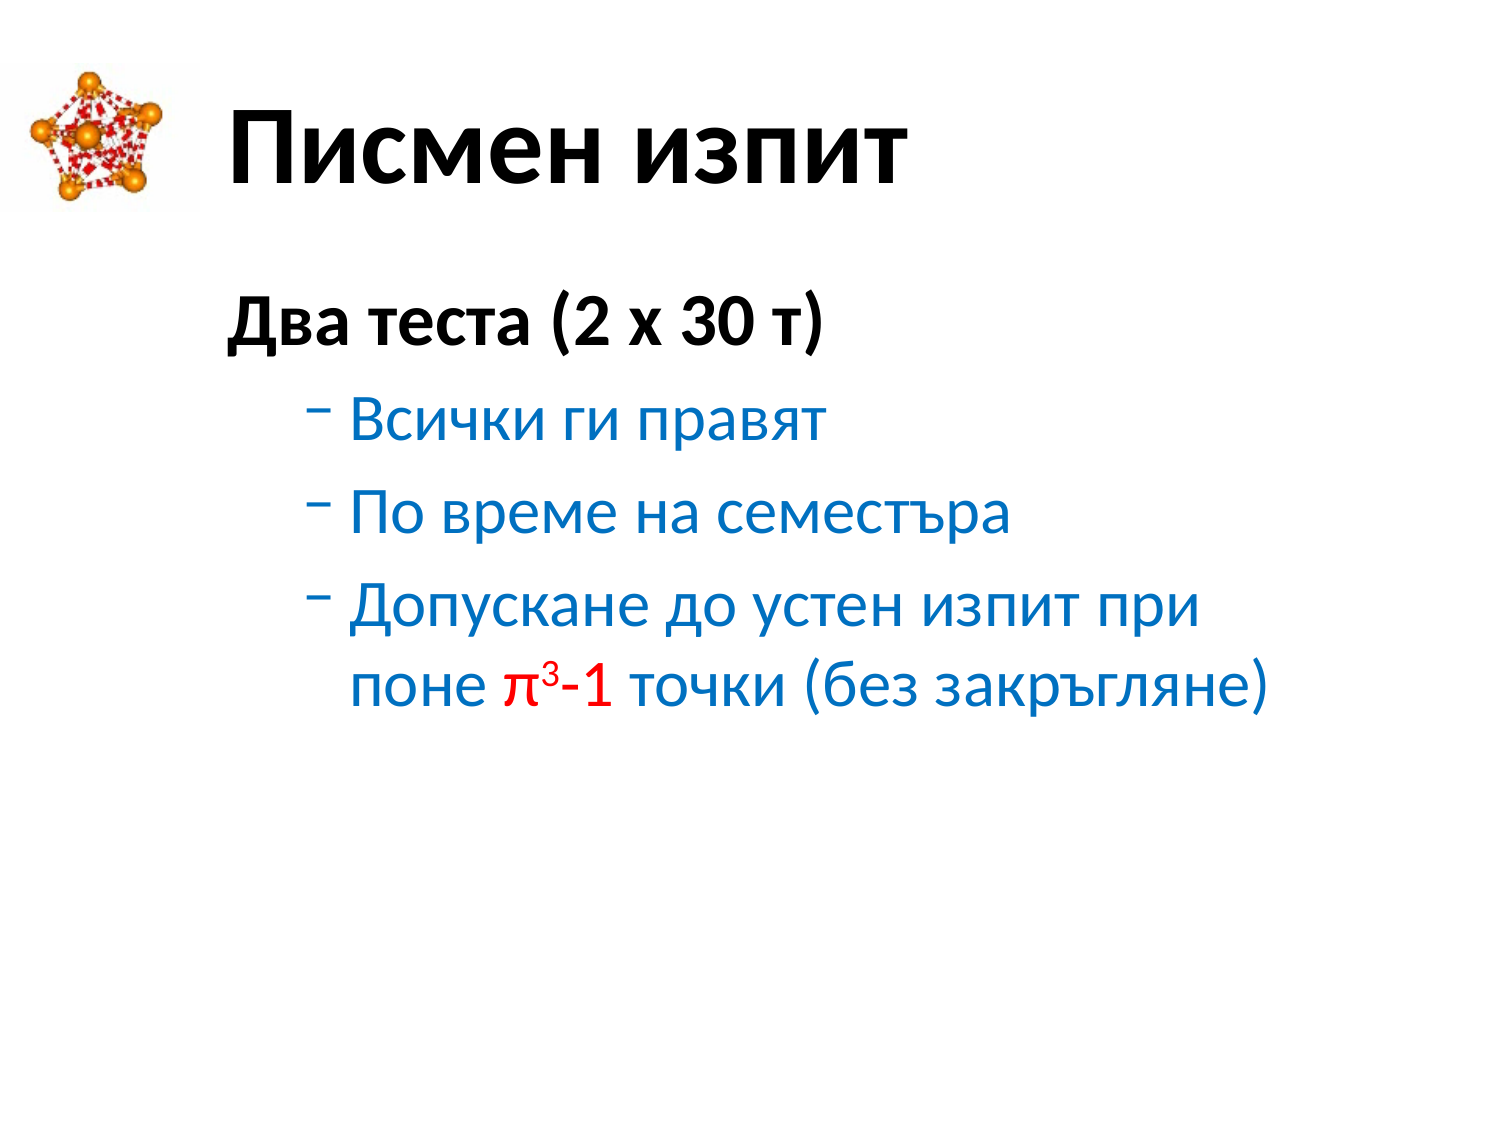

# Писмен изпит
Два теста (2 x 30 т)
Всички ги правят
По време на семестъра
Допускане до устен изпит при
поне π3-1 точки (без закръгляне)